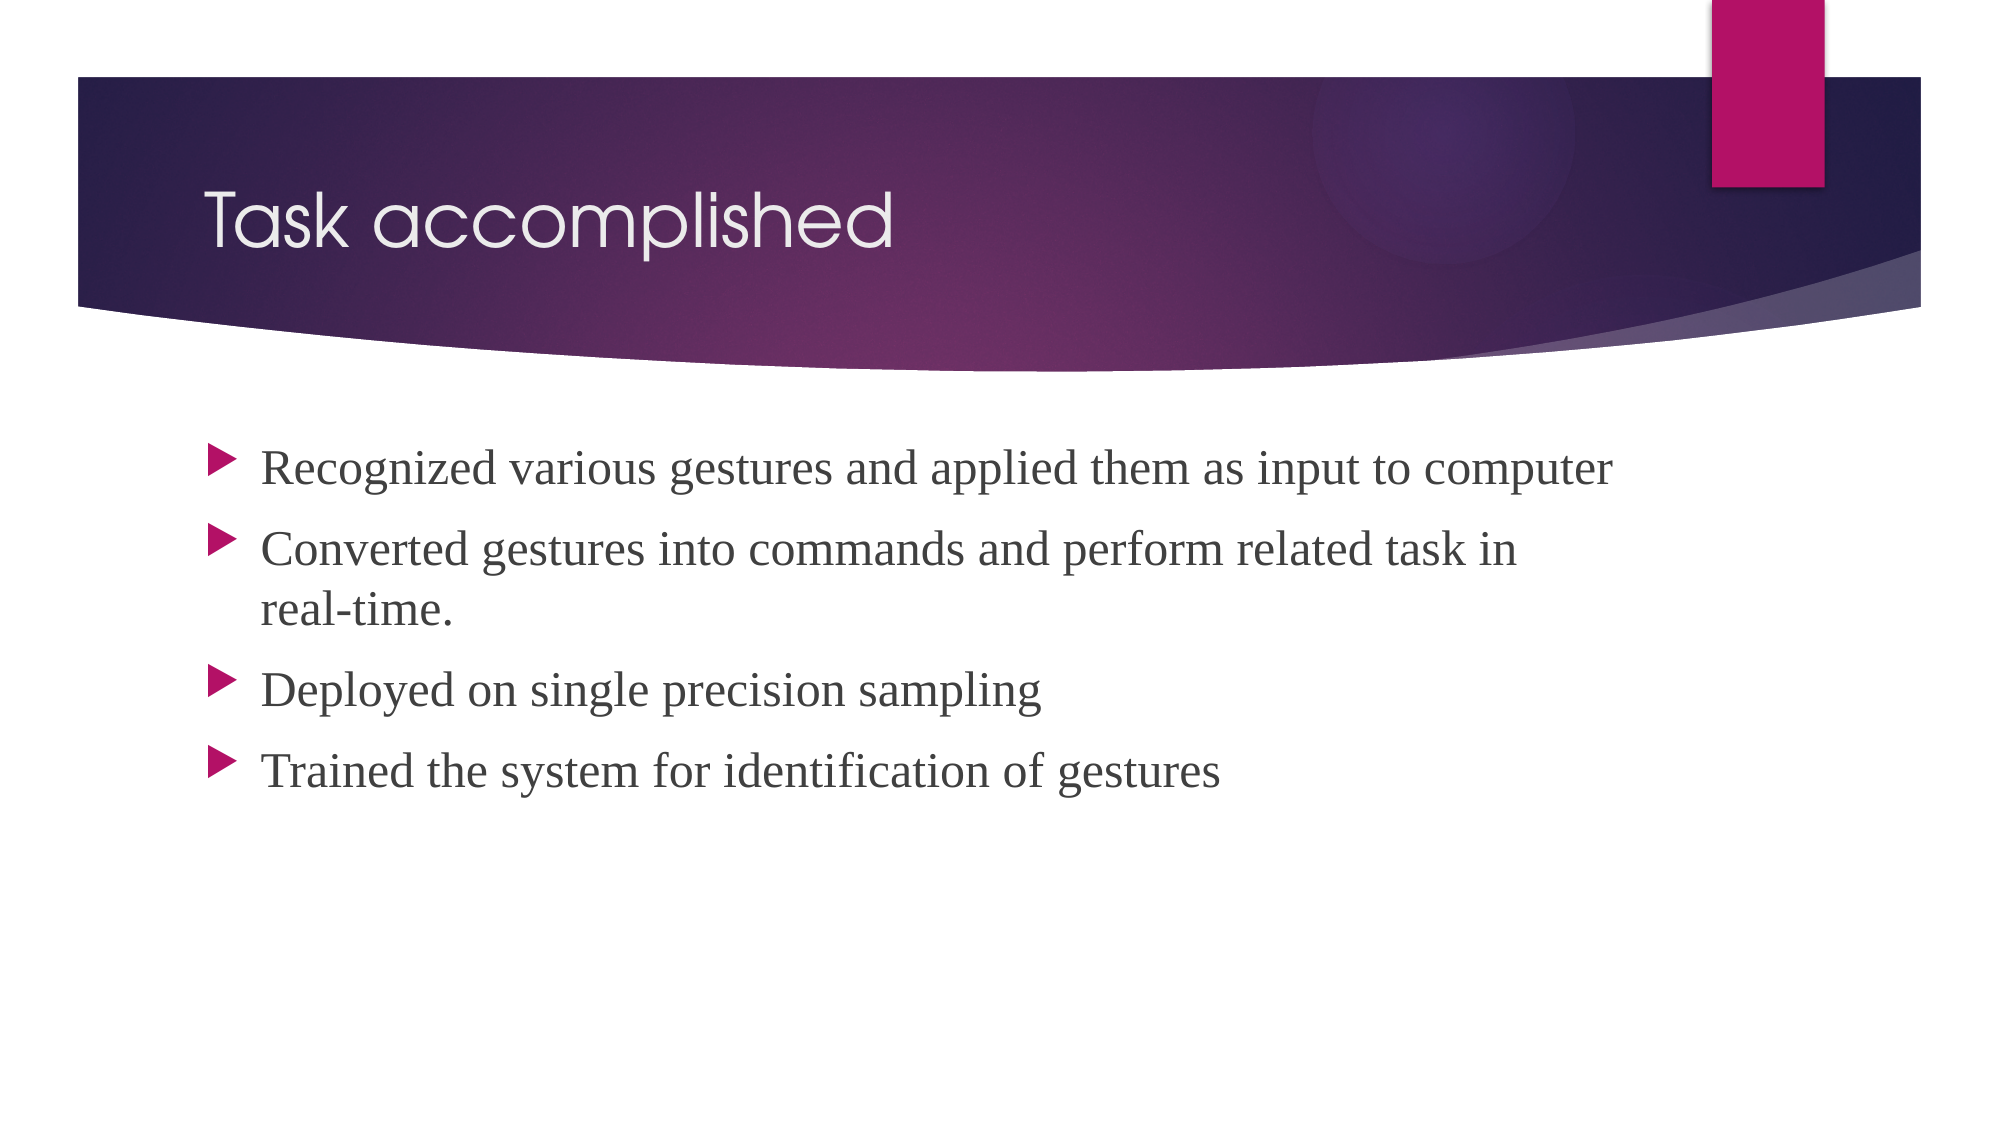

# Task accomplished
Recognized various gestures and applied them as input to computer
Converted gestures into commands and perform related task in real-time.
Deployed on single precision sampling
Trained the system for identification of gestures